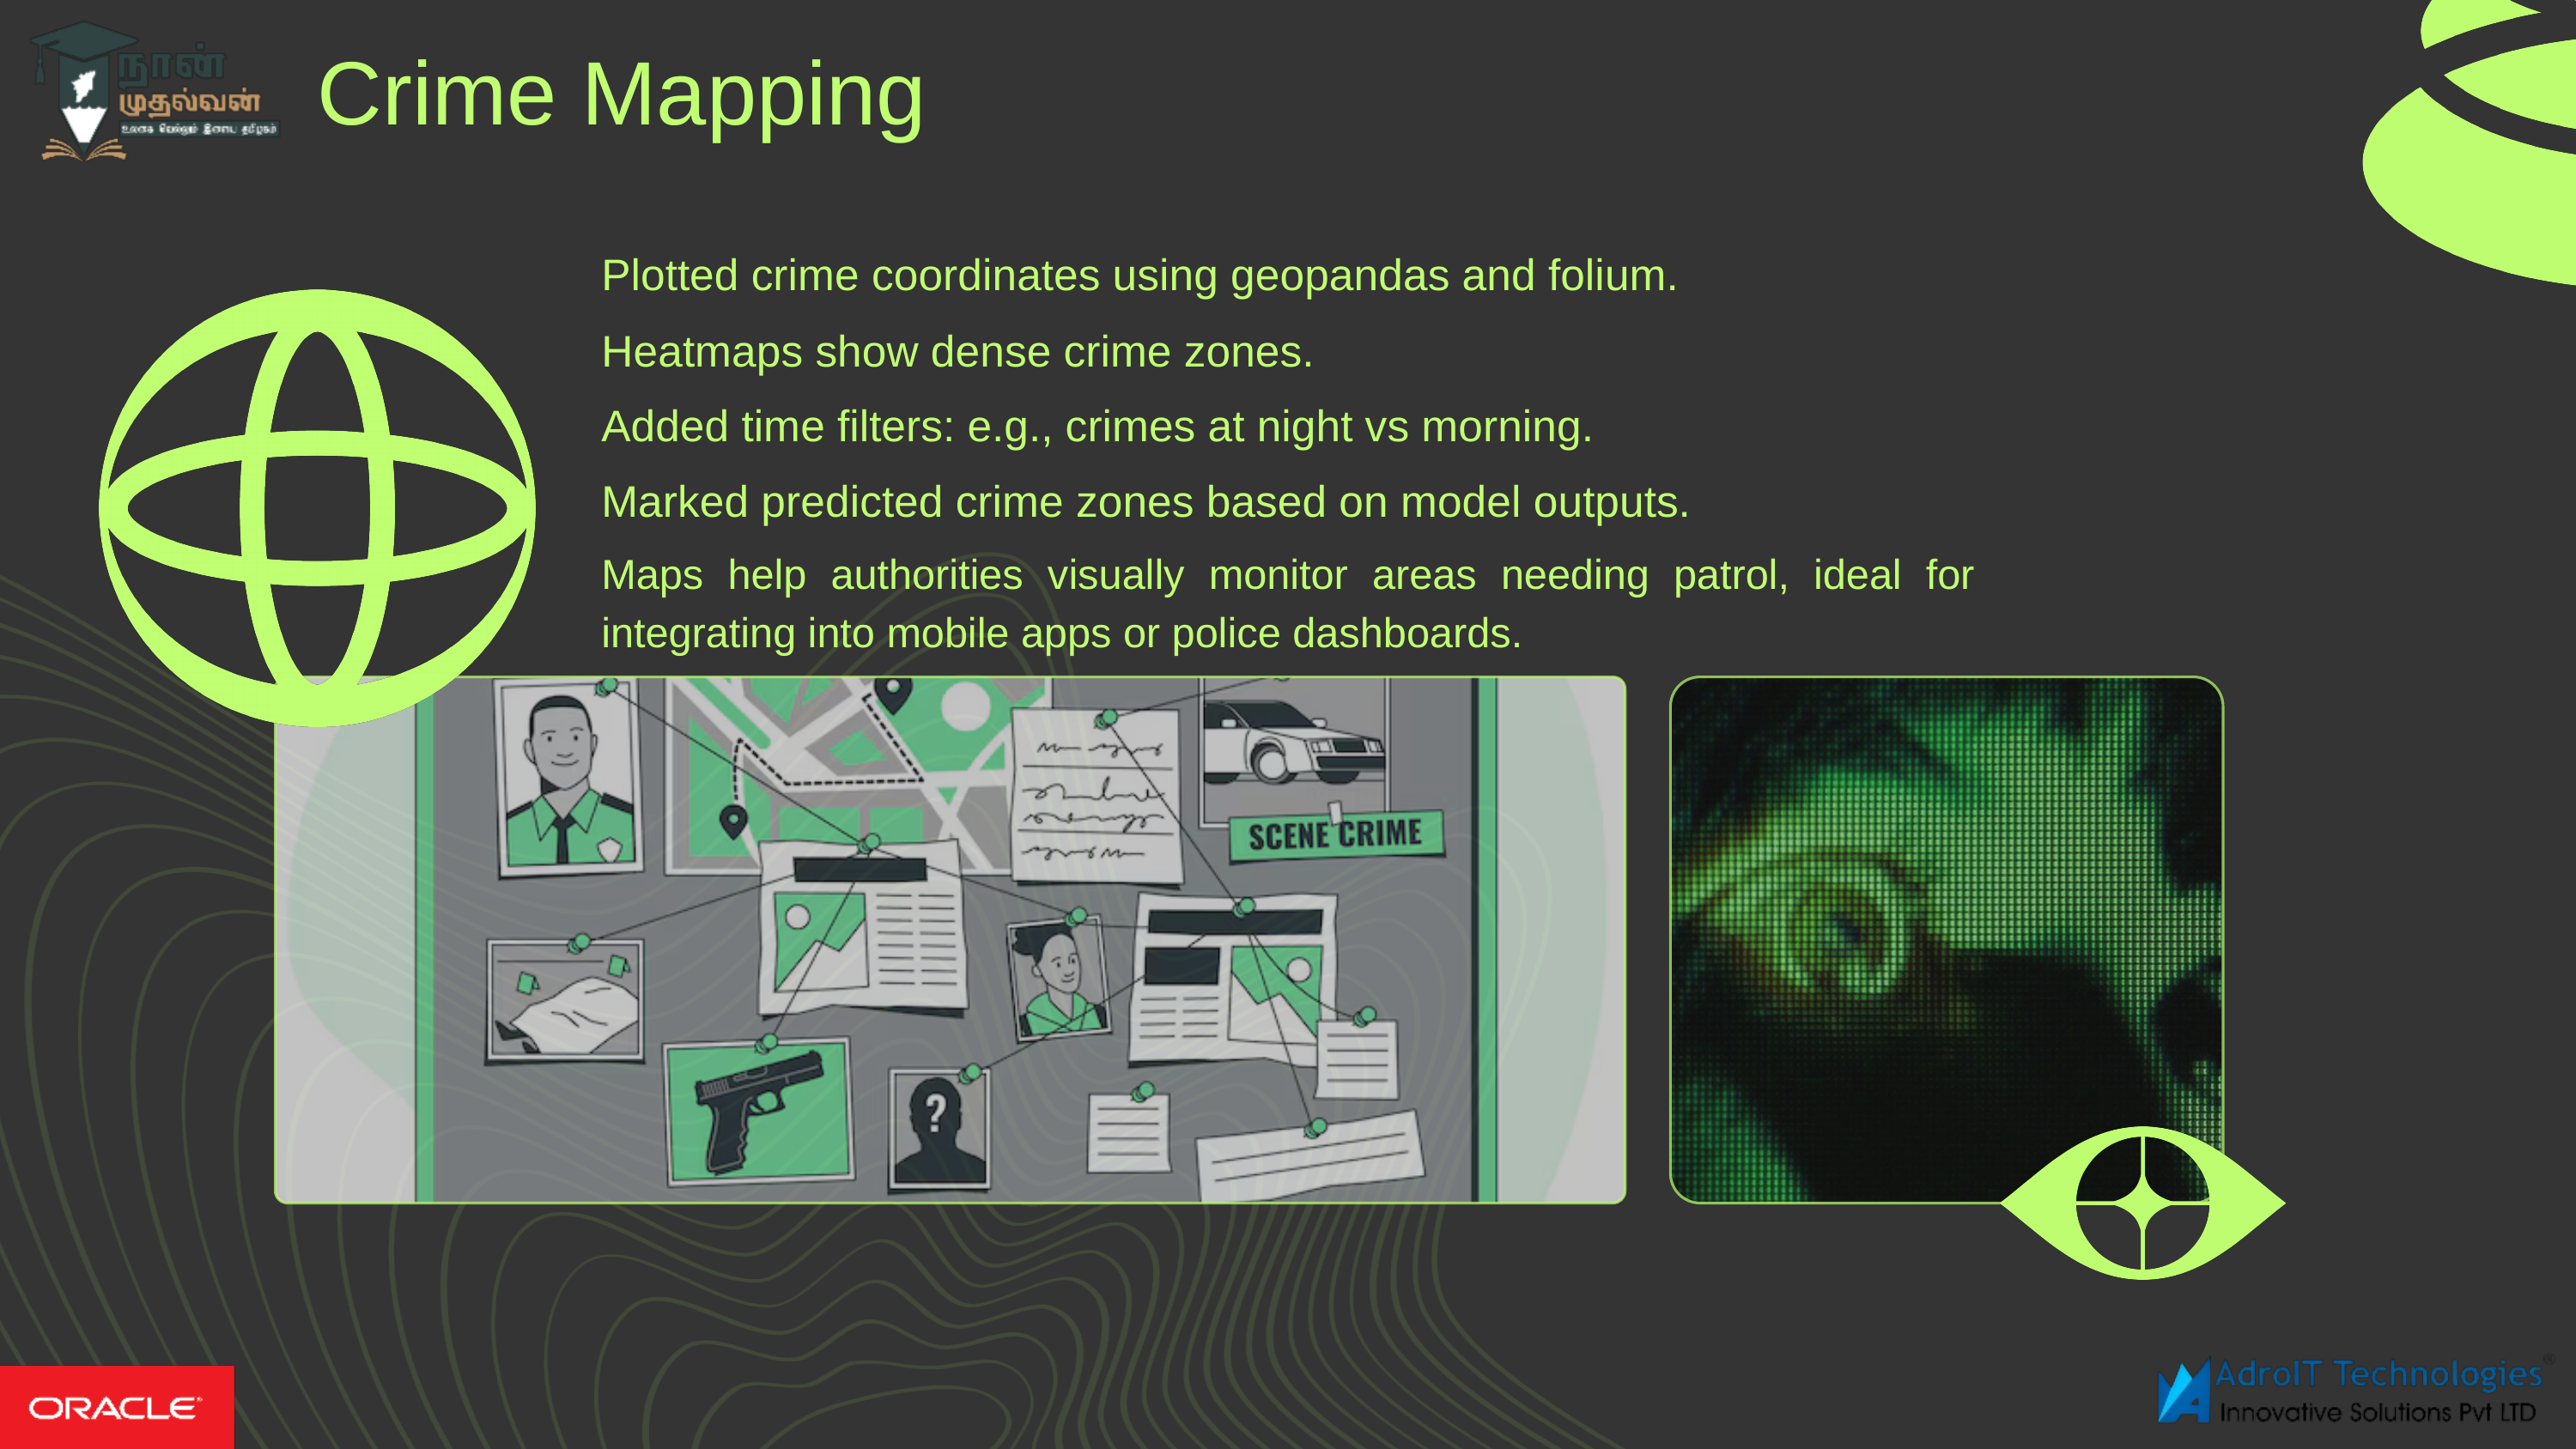

Crime Mapping
Plotted crime coordinates using geopandas and folium.

Heatmaps show dense crime zones.

Added time filters: e.g., crimes at night vs morning.

Marked predicted crime zones based on model outputs.

Maps help authorities visually monitor areas needing patrol, ideal for integrating into mobile apps or police dashboards.